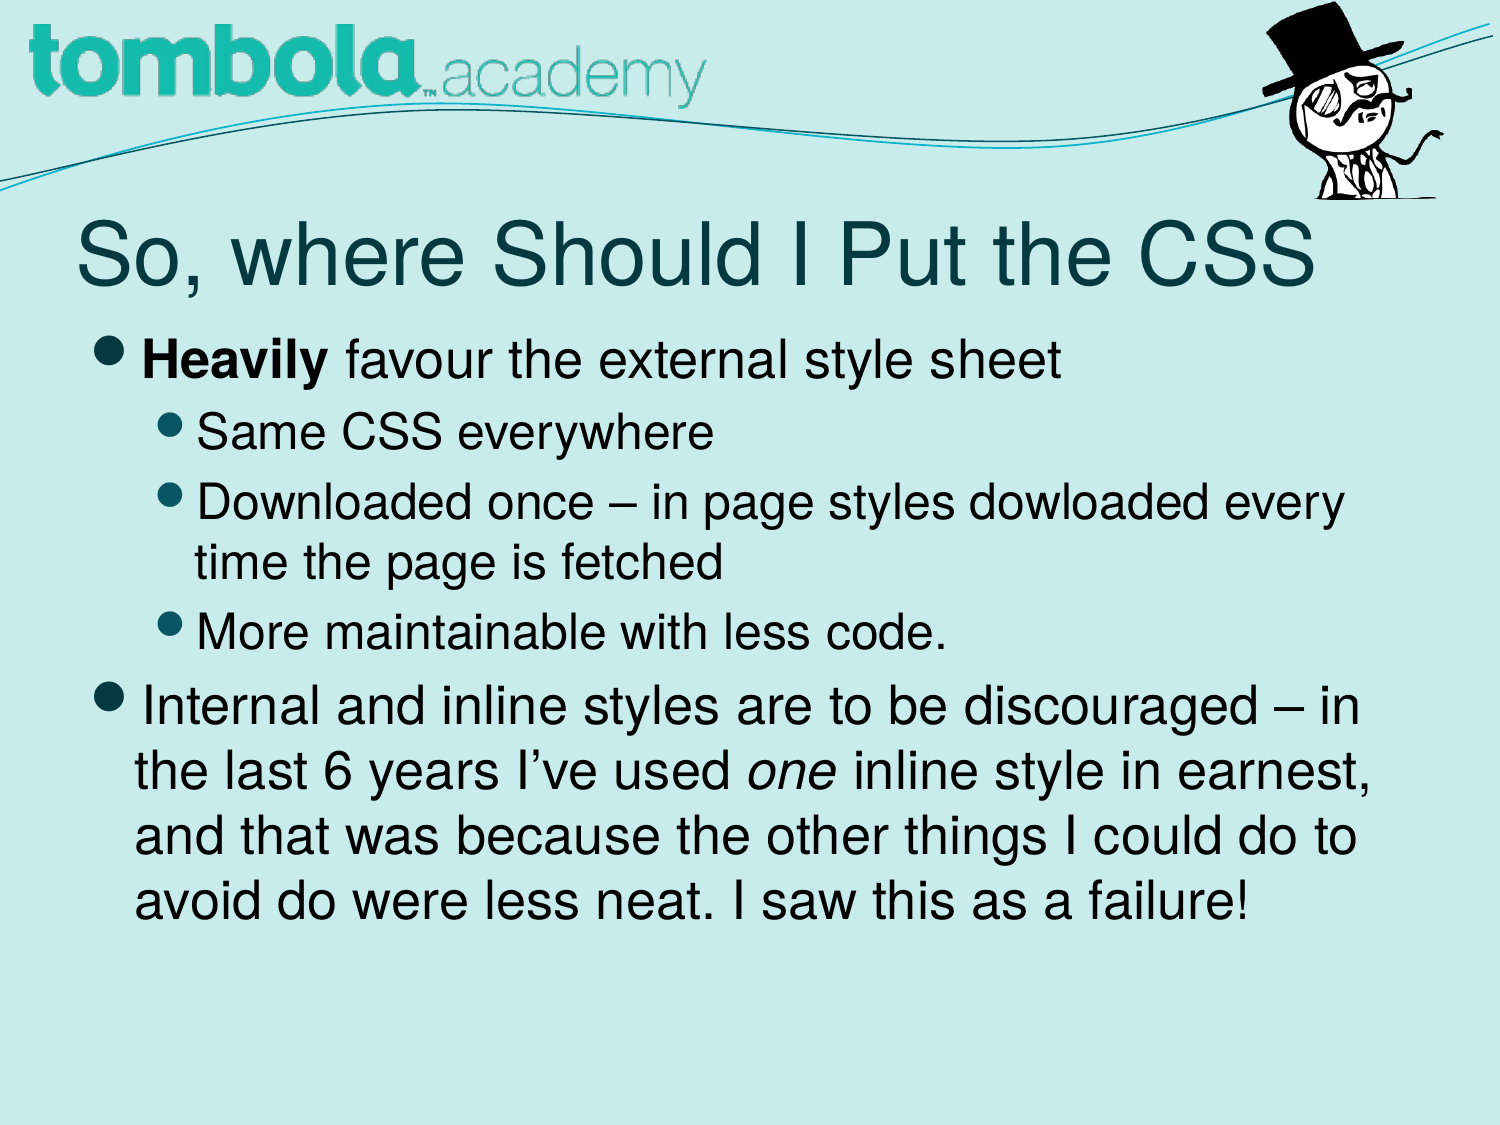

# So, where Should I Put the CSS
Heavily favour the external style sheet
Same CSS everywhere
Downloaded once – in page styles dowloaded every time the page is fetched
More maintainable with less code.
Internal and inline styles are to be discouraged – in the last 6 years I’ve used one inline style in earnest, and that was because the other things I could do to avoid do were less neat. I saw this as a failure!